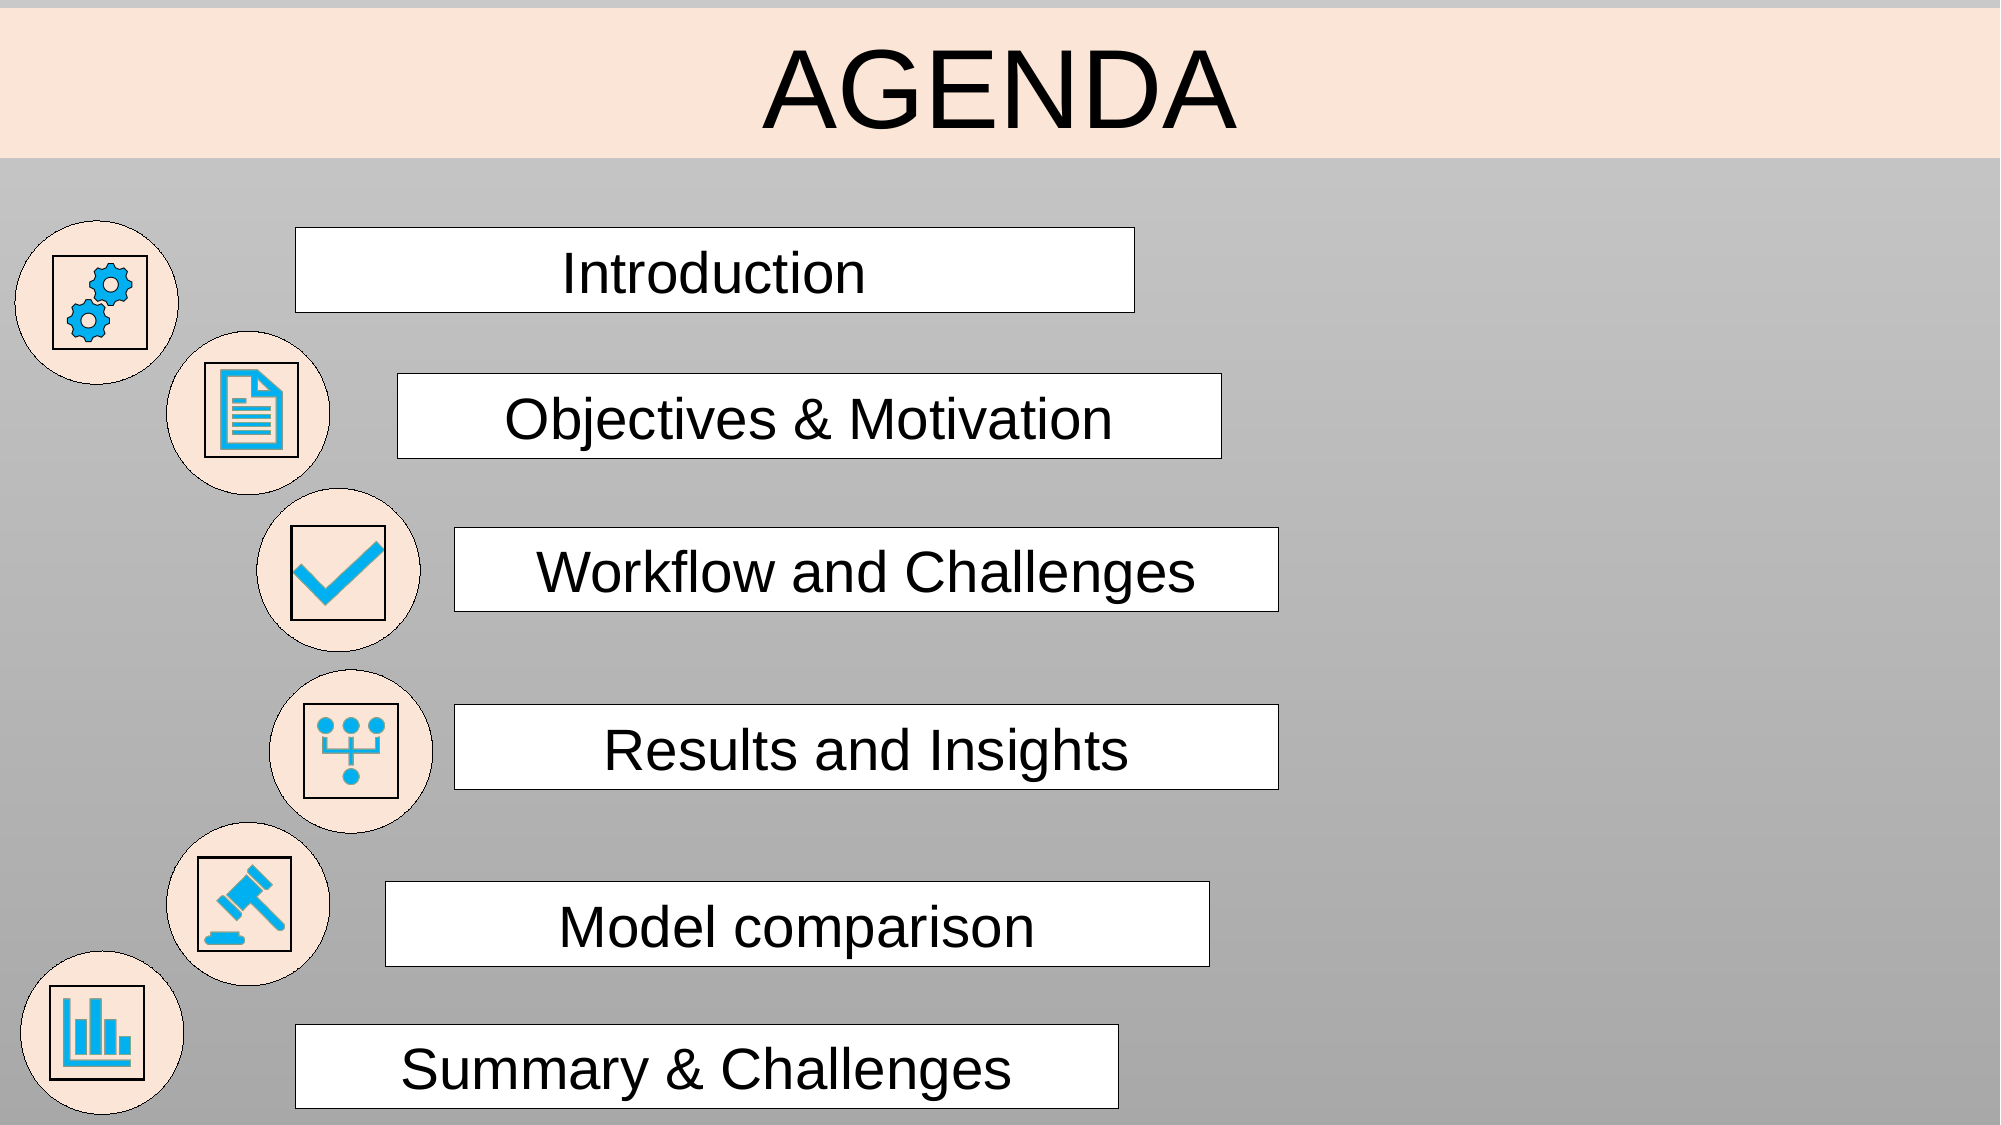

AGENDA

Introduction

Objectives & Motivation

Workflow and Challenges

Results and Insights

Model comparison

Summary & Challenges